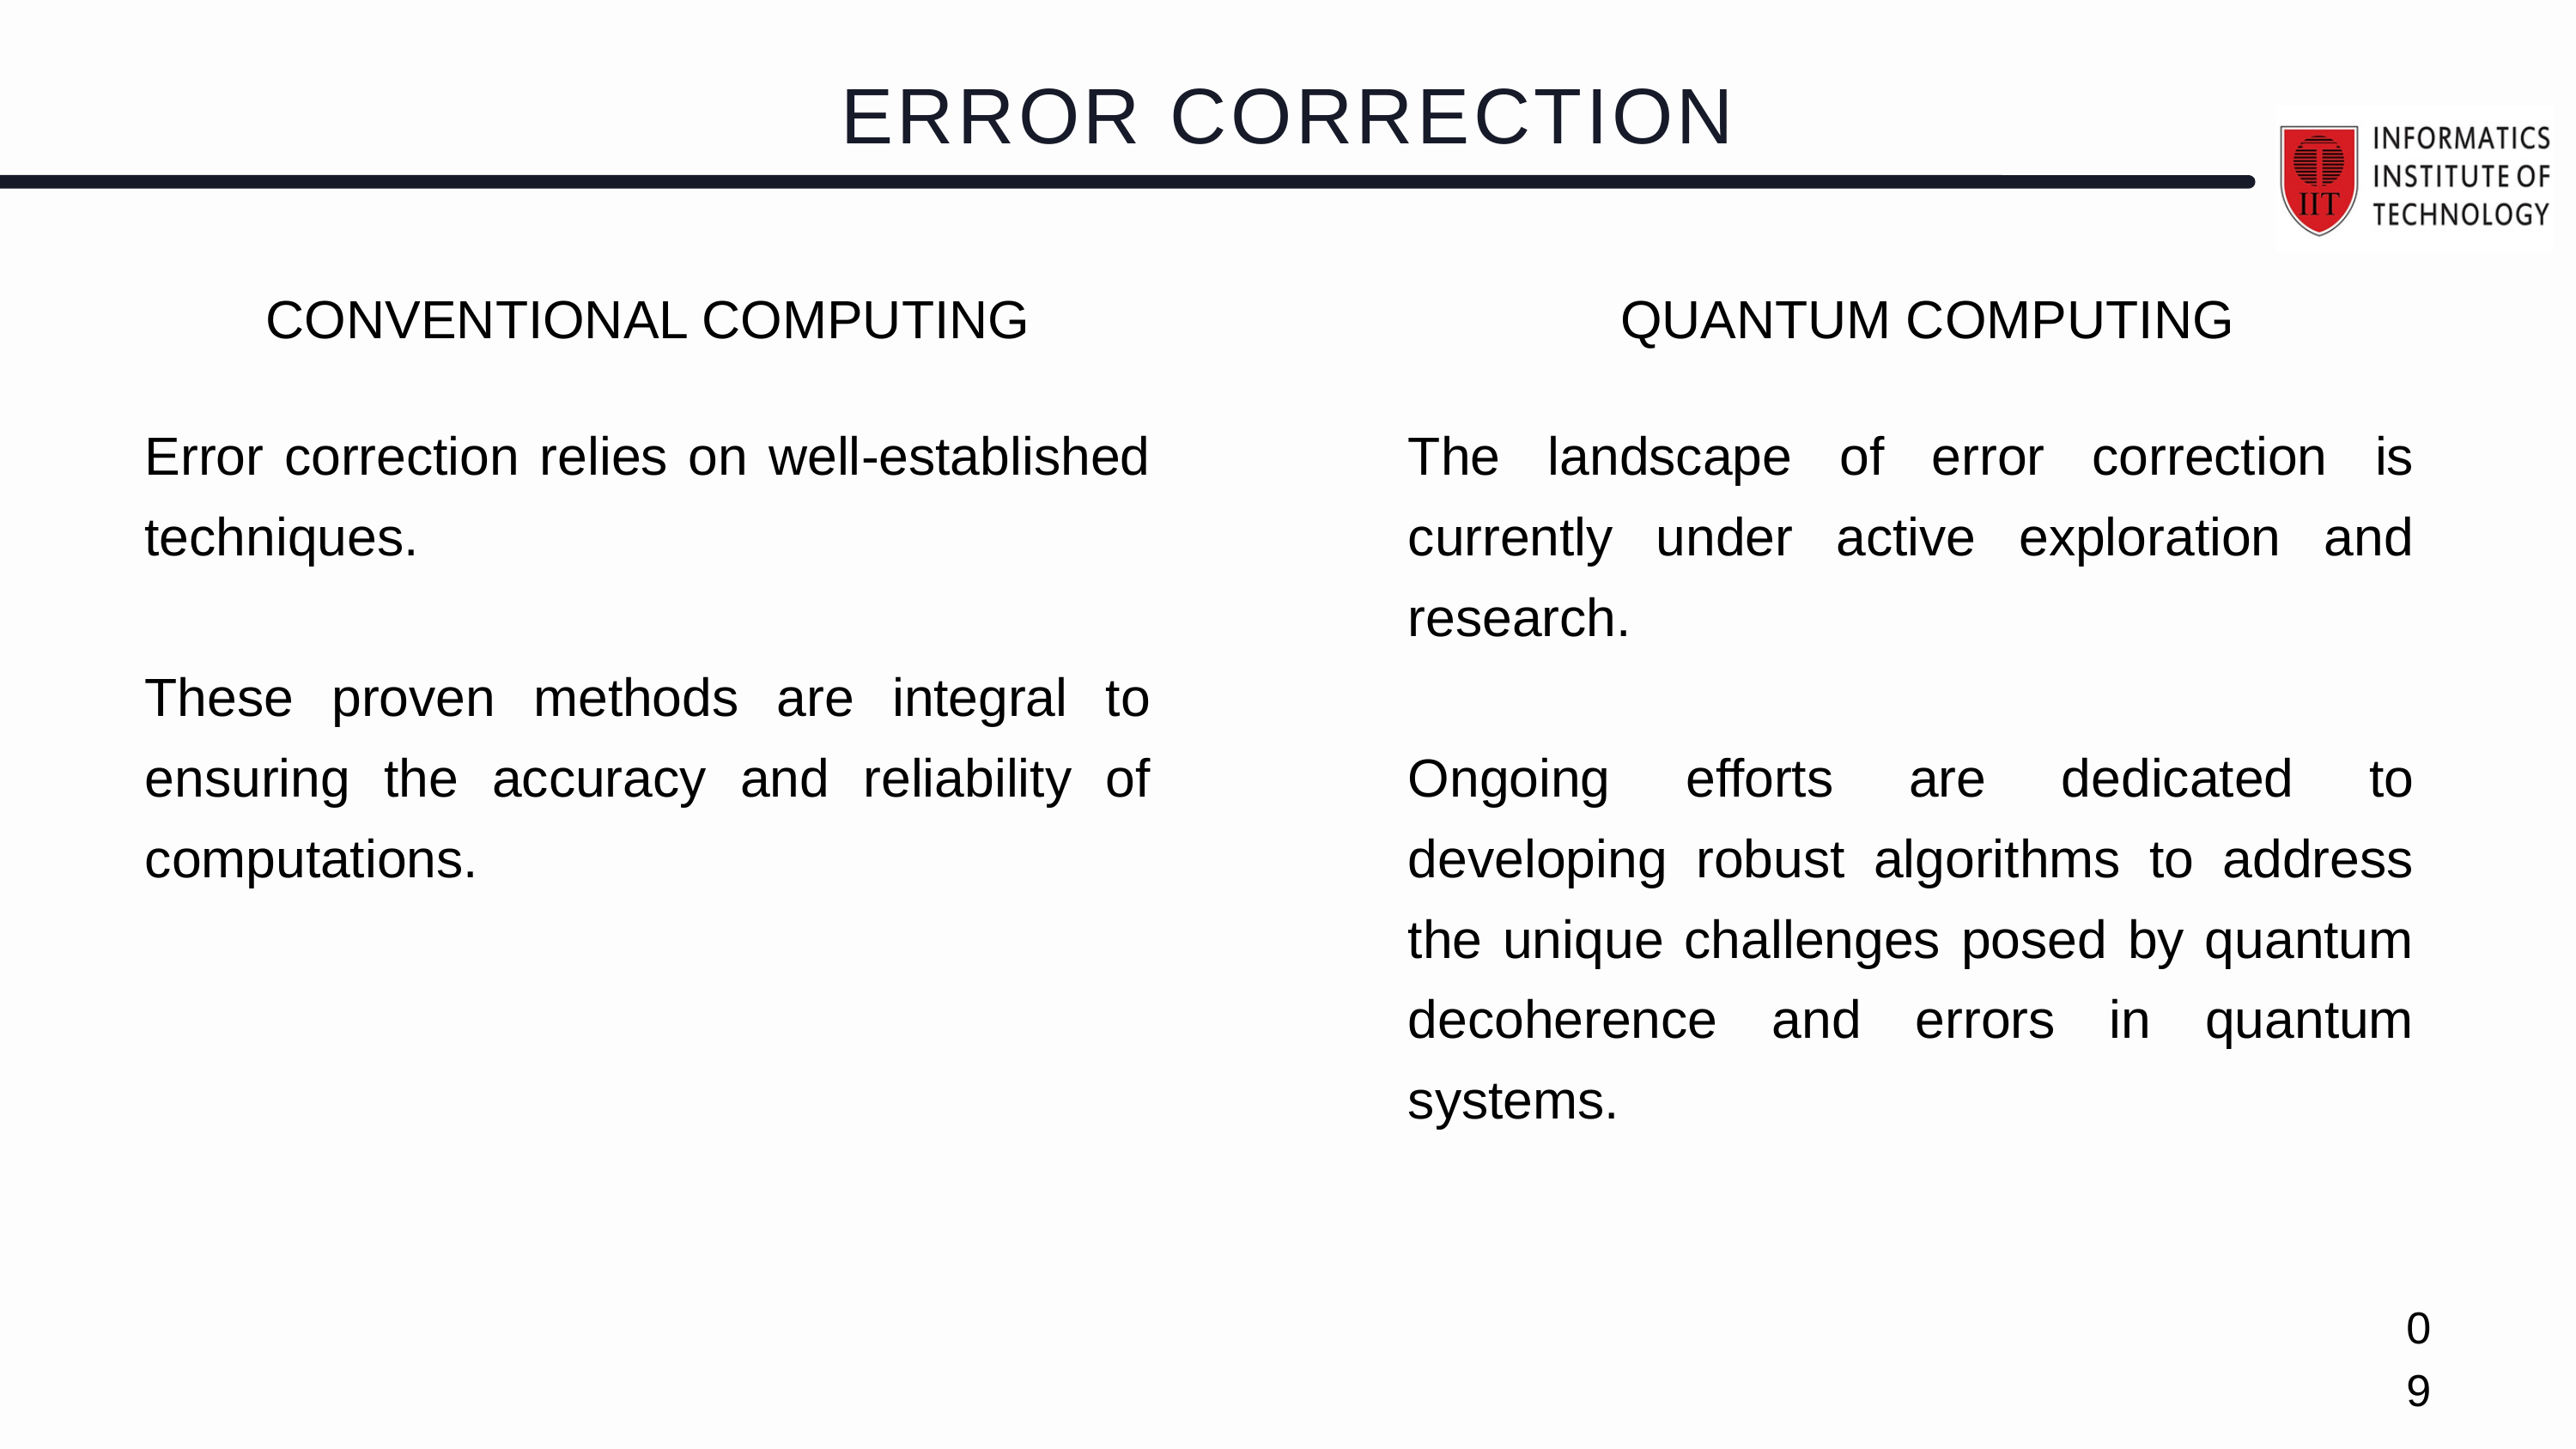

ERROR CORRECTION

CONVENTIONAL COMPUTING
QUANTUM COMPUTING
Error correction relies on well-established techniques.

These proven methods are integral to ensuring the accuracy and reliability of computations.
The landscape of error correction is currently under active exploration and research.

Ongoing efforts are dedicated to developing robust algorithms to address the unique challenges posed by quantum decoherence and errors in quantum systems.
09